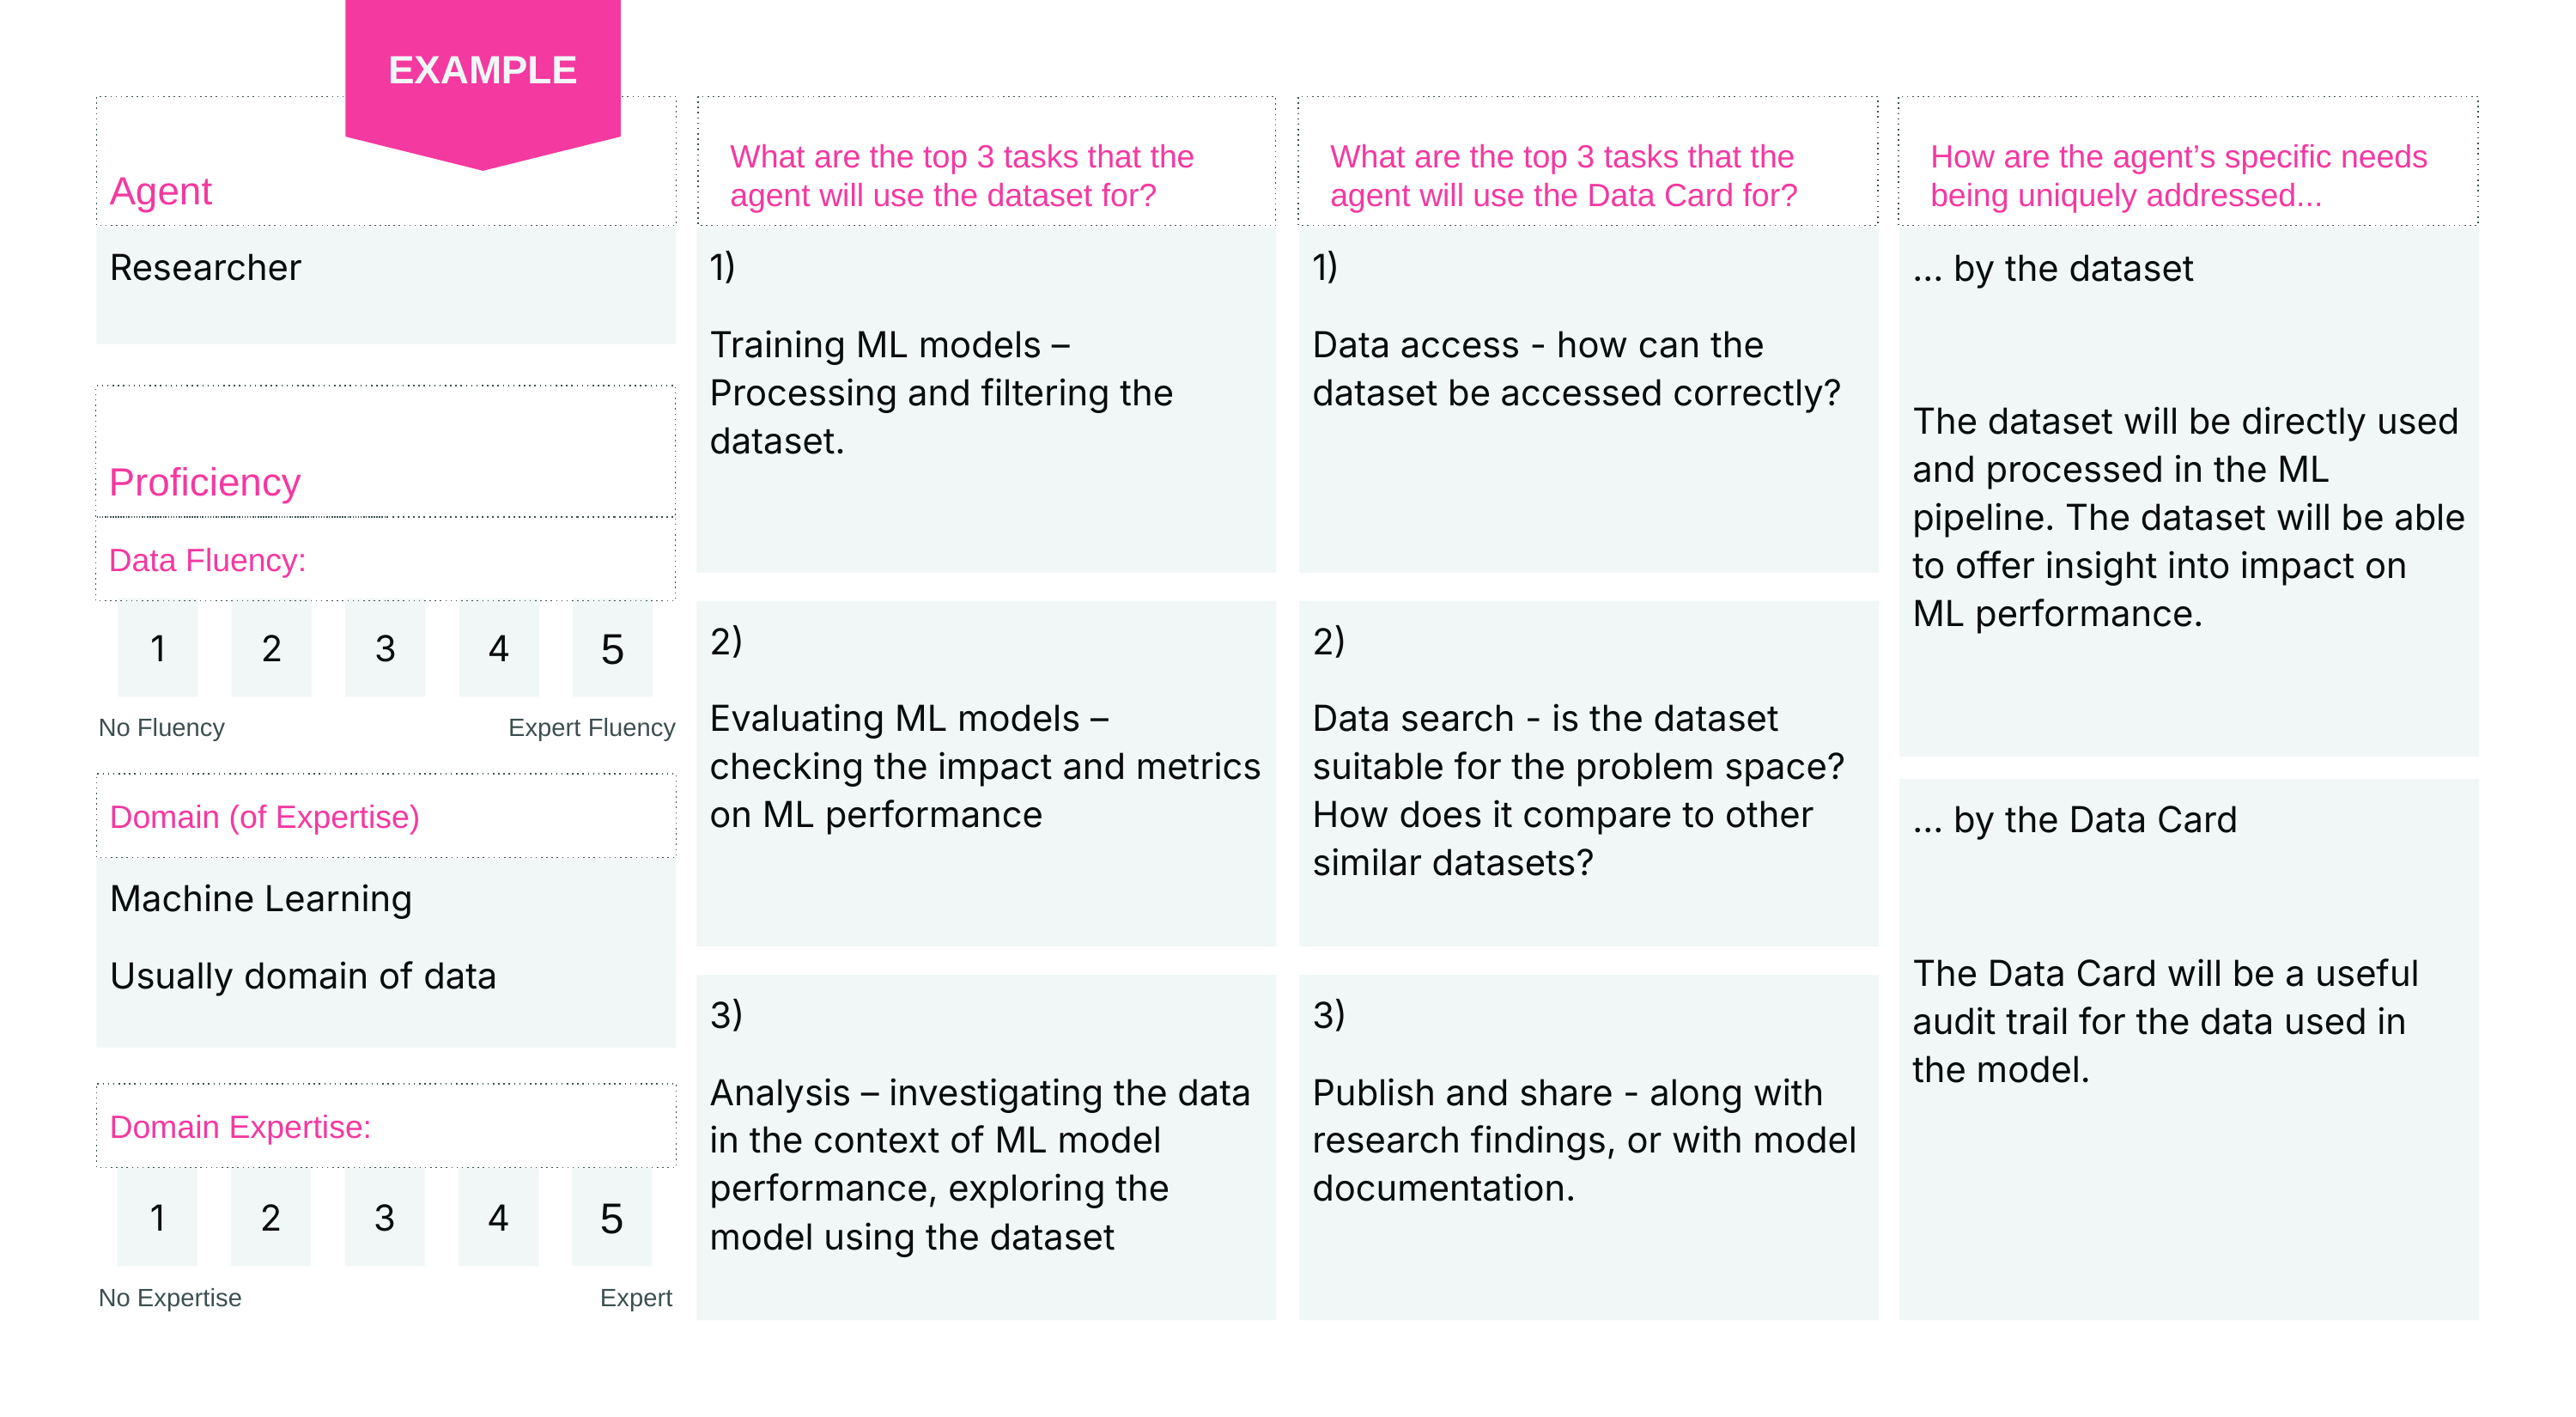

EXAMPLE
Agent
What are the top 3 tasks that the agent will use the dataset for?
What are the top 3 tasks that the agent will use the Data Card for?
How are the agent’s specific needs being uniquely addressed...
Researcher
1)
Training ML models – Processing and filtering the dataset.
1)
Data access - how can the dataset be accessed correctly?
… by the dataset

The dataset will be directly used and processed in the ML pipeline. The dataset will be able to offer insight into impact on ML performance.
Proficiency
Data Fluency:
1
2
3
4
5
2)
Evaluating ML models – checking the impact and metrics on ML performance
2)
Data search - is the dataset suitable for the problem space? How does it compare to other similar datasets?
No Fluency
Expert Fluency
Domain (of Expertise)
… by the Data Card

The Data Card will be a useful audit trail for the data used in the model.
Machine Learning
Usually domain of data
3)
Analysis – investigating the data in the context of ML model performance, exploring the model using the dataset
3)
Publish and share - along with research findings, or with model documentation.
Domain Expertise:
1
2
3
4
5
No Expertise
Expert